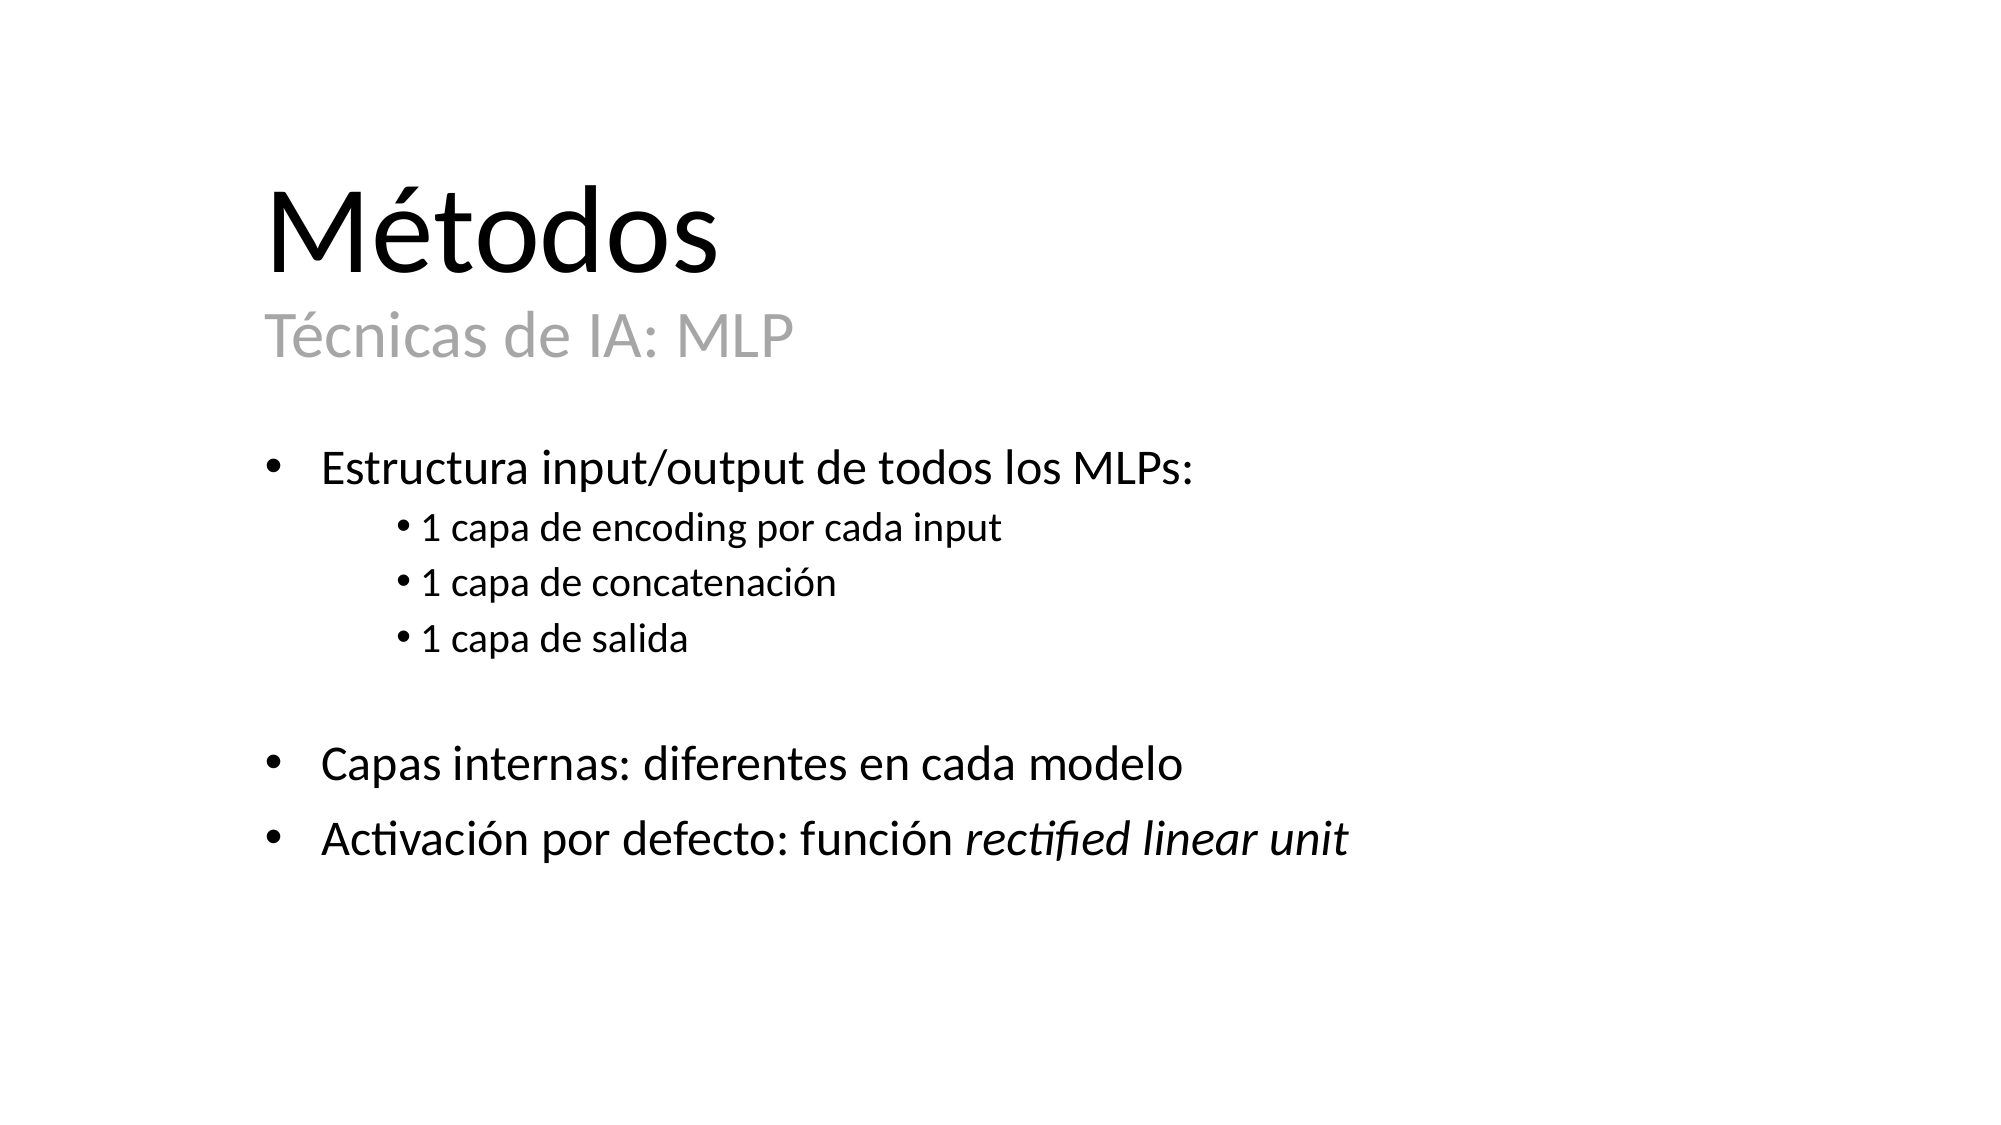

# Métodos Técnicas de IA: MLP
Estructura input/output de todos los MLPs:
 1 capa de encoding por cada input
 1 capa de concatenación
 1 capa de salida

Capas internas: diferentes en cada modelo
Activación por defecto: función rectified linear unit